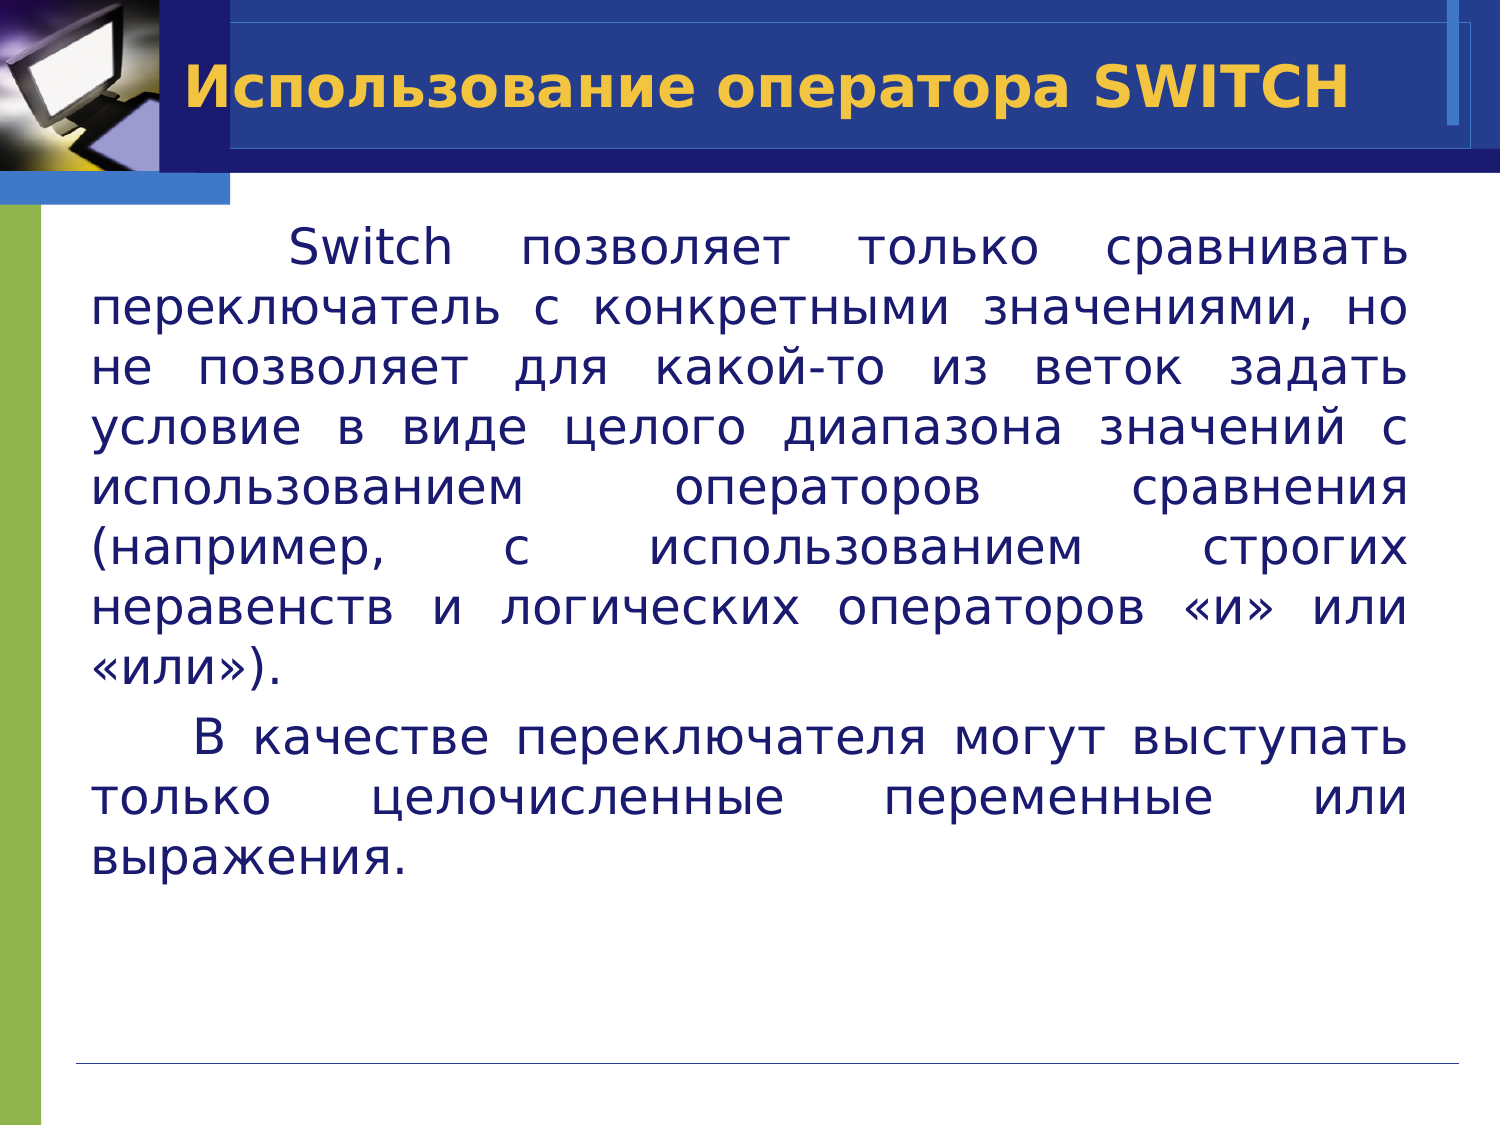

# Использование оператора SWITCH
   Switch позволяет только сравнивать переключатель с конкретными значениями, но не позволяет для какой-то из веток задать условие в виде целого диапазона значений с использованием операторов сравнения (например, с использованием строгих неравенств и логических операторов «и» или «или»).
    В качестве переключателя могут выступать только целочисленные переменные или выражения.